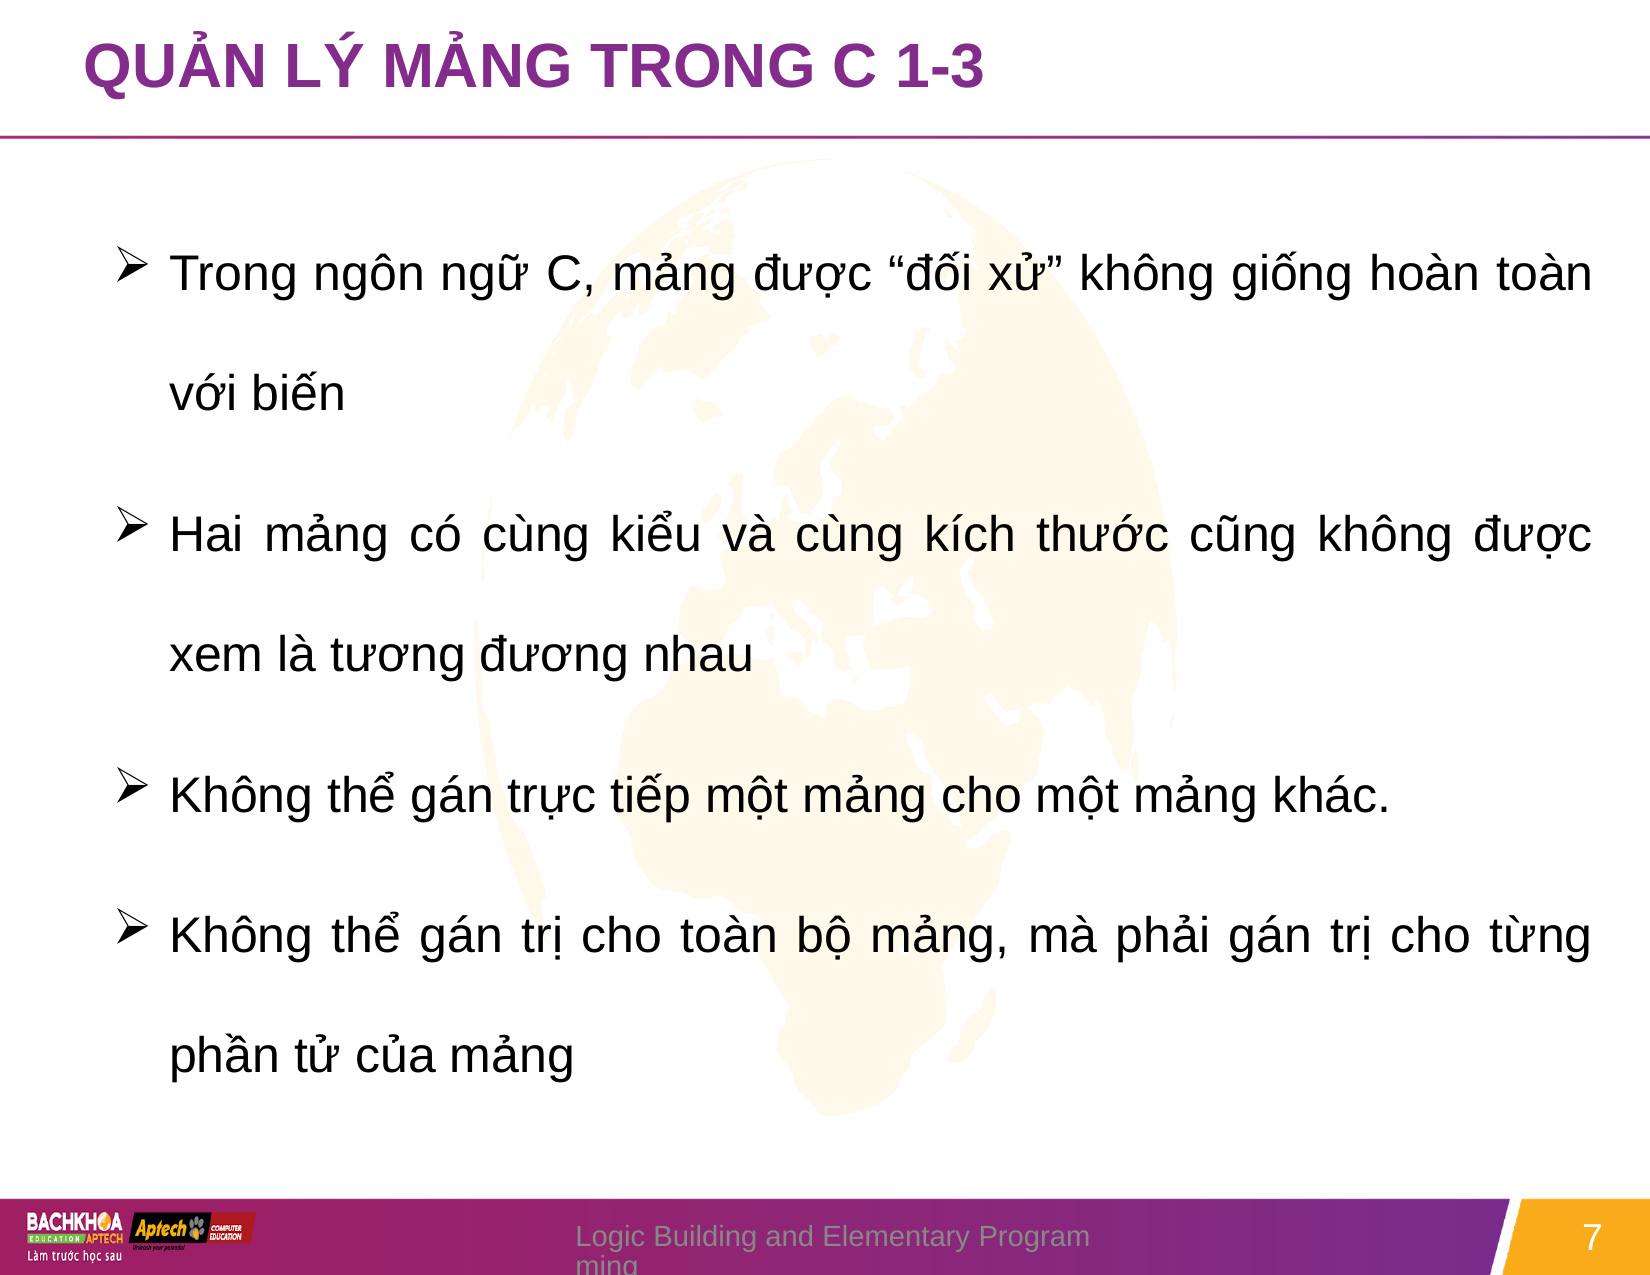

# QUẢN LÝ MẢNG TRONG C 1-3
Trong ngôn ngữ C, mảng được “đối xử” không giống hoàn toàn với biến
Hai mảng có cùng kiểu và cùng kích thước cũng không được xem là tương đương nhau
Không thể gán trực tiếp một mảng cho một mảng khác.
Không thể gán trị cho toàn bộ mảng, mà phải gán trị cho từng phần tử của mảng
Logic Building and Elementary Programming
7